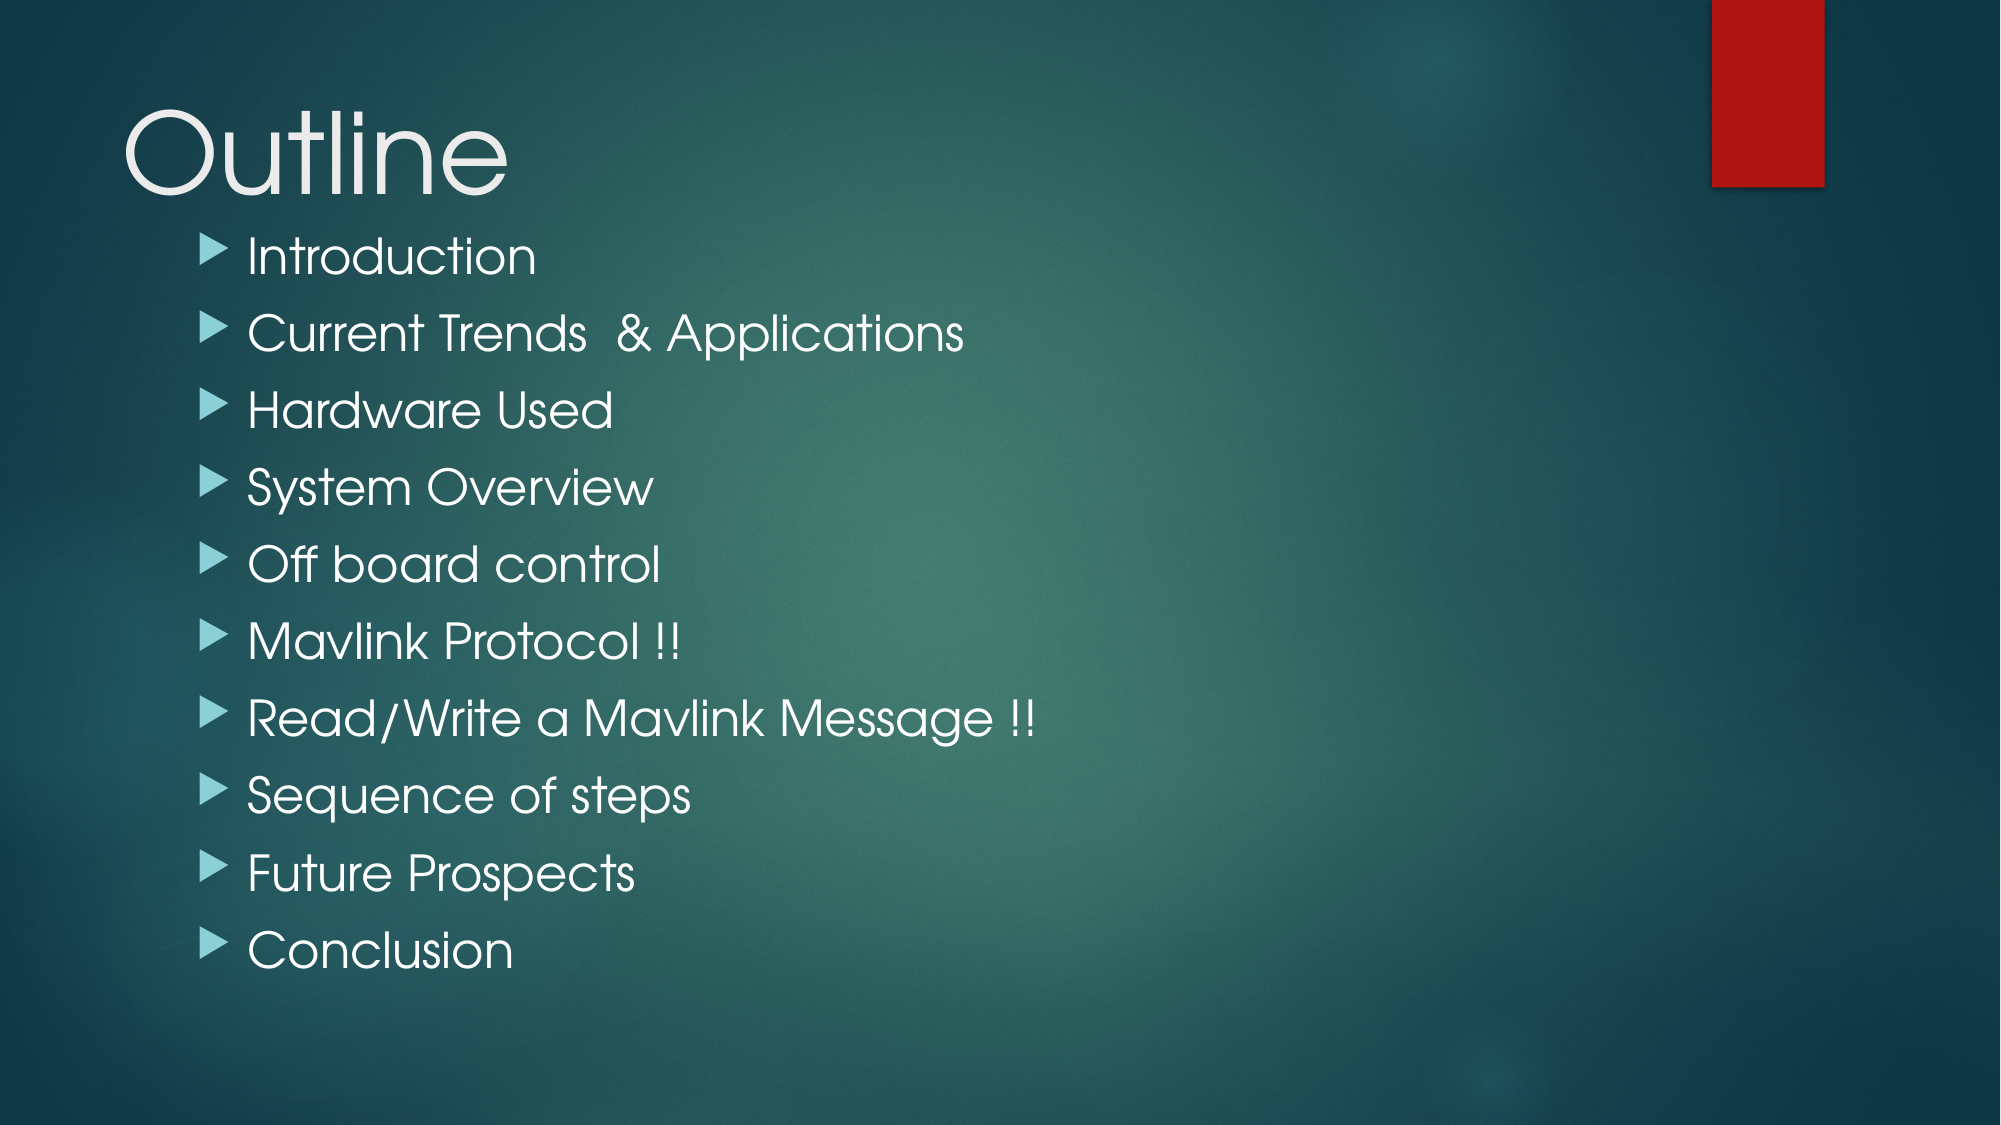

# Outline
Introduction
Current Trends  & Applications
Hardware Used
System Overview
Off board control
Mavlink Protocol !!
Read/Write a Mavlink Message !!
Sequence of steps
Future Prospects
Conclusion